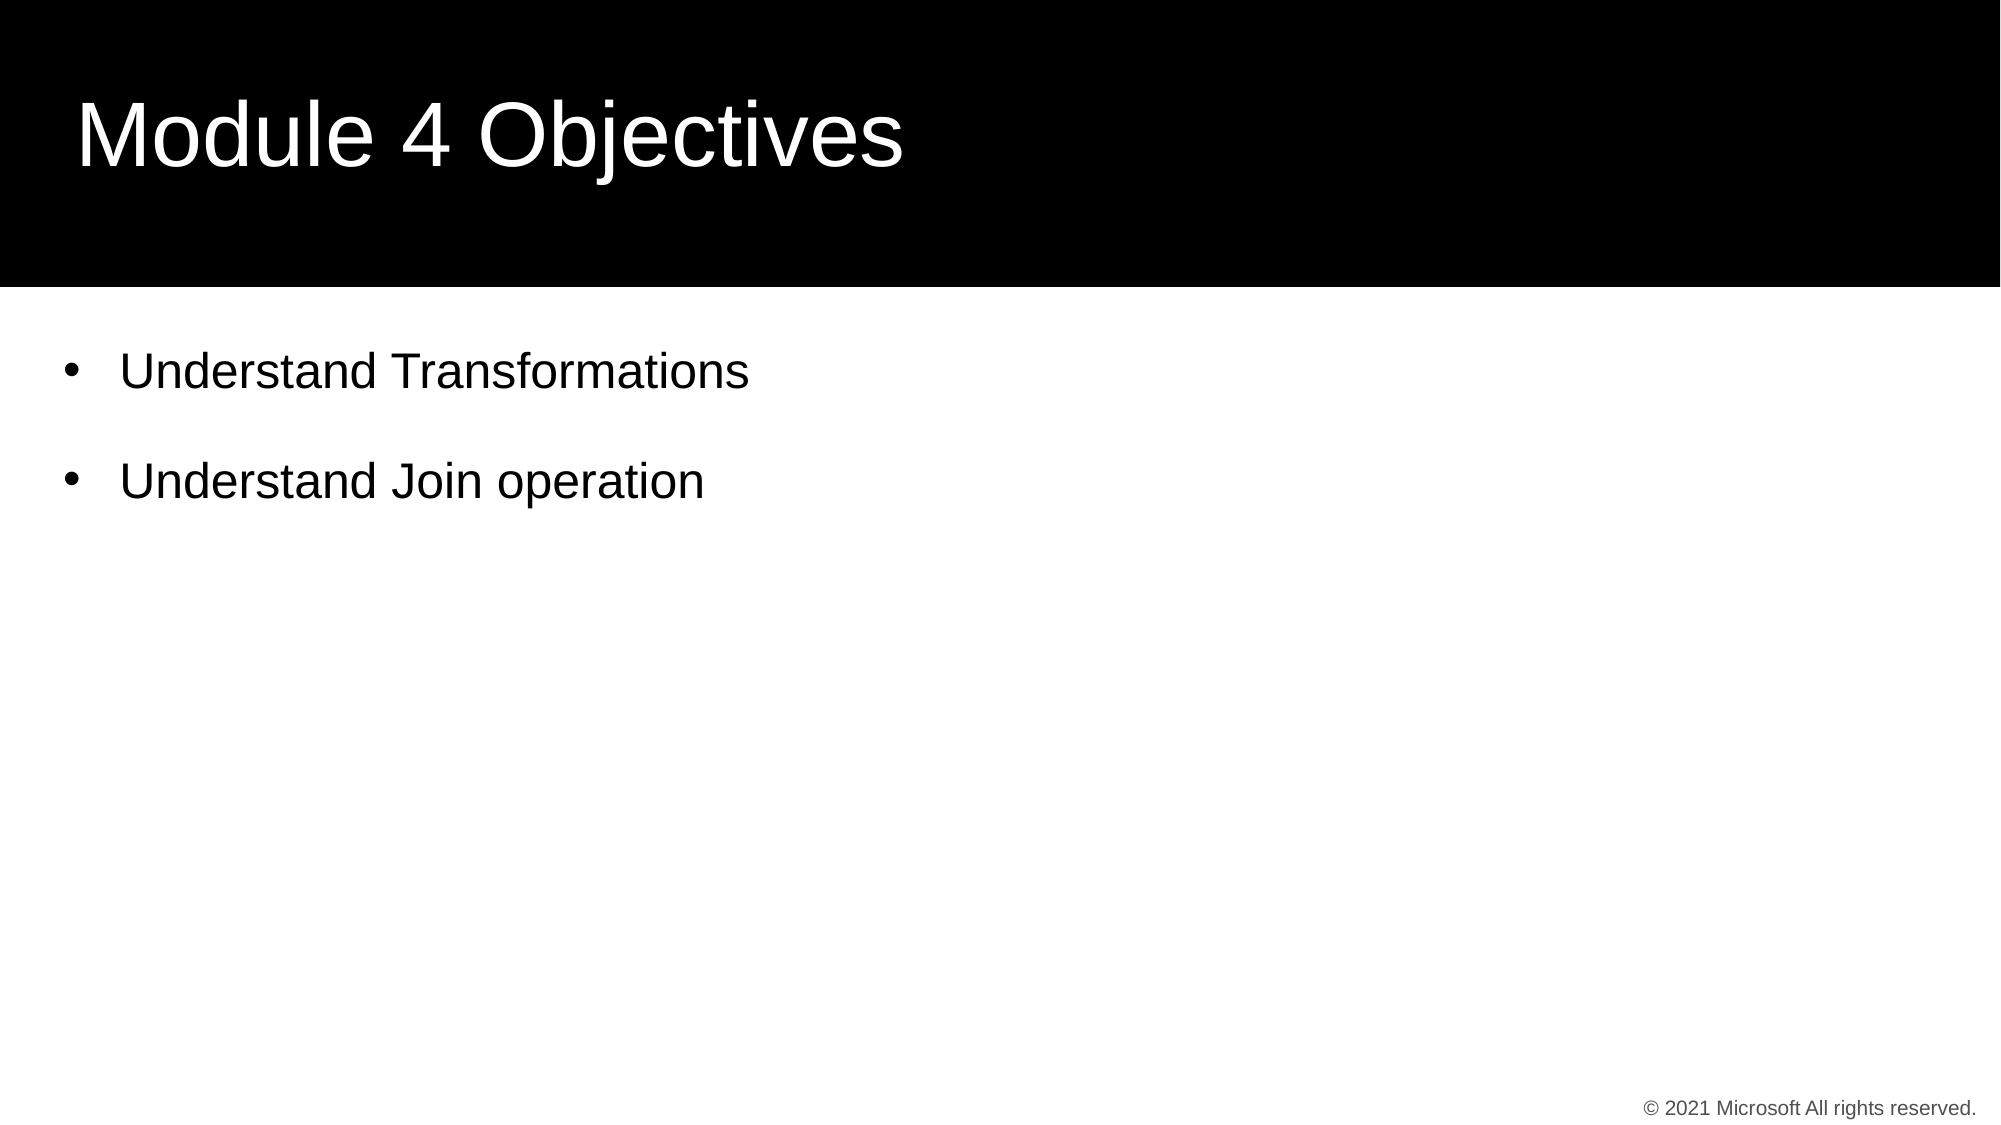

Module 4 Objectives

Understand Transformations
Understand Join operation

© 2021 Microsoft All rights reserved.